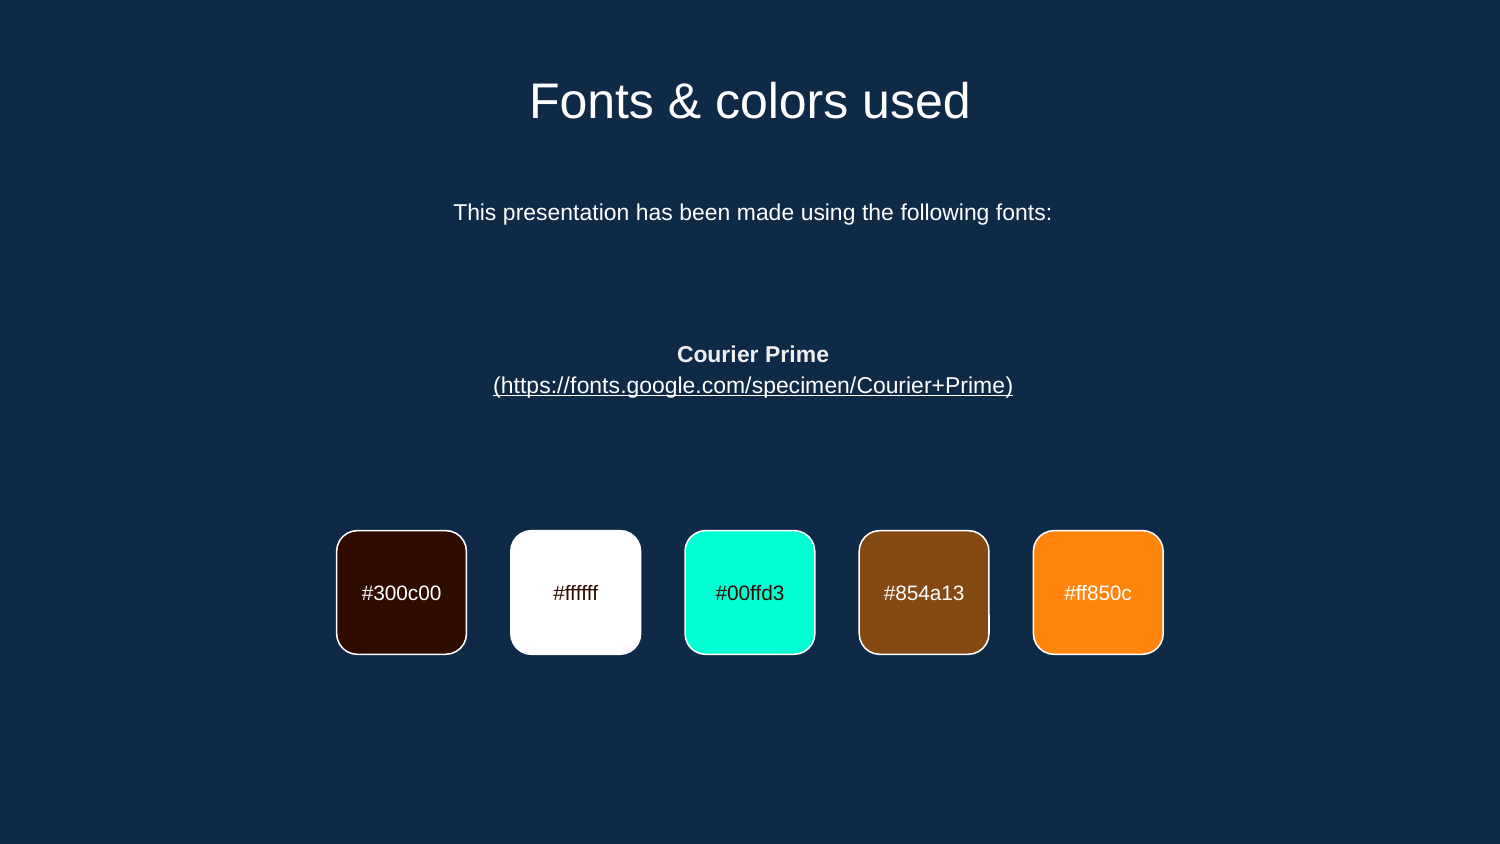

# Fonts & colors used
This presentation has been made using the following fonts:

Courier Prime
(https://fonts.google.com/specimen/Courier+Prime)

#300c00
#ffffff
#00ffd3
#854a13
#ff850c